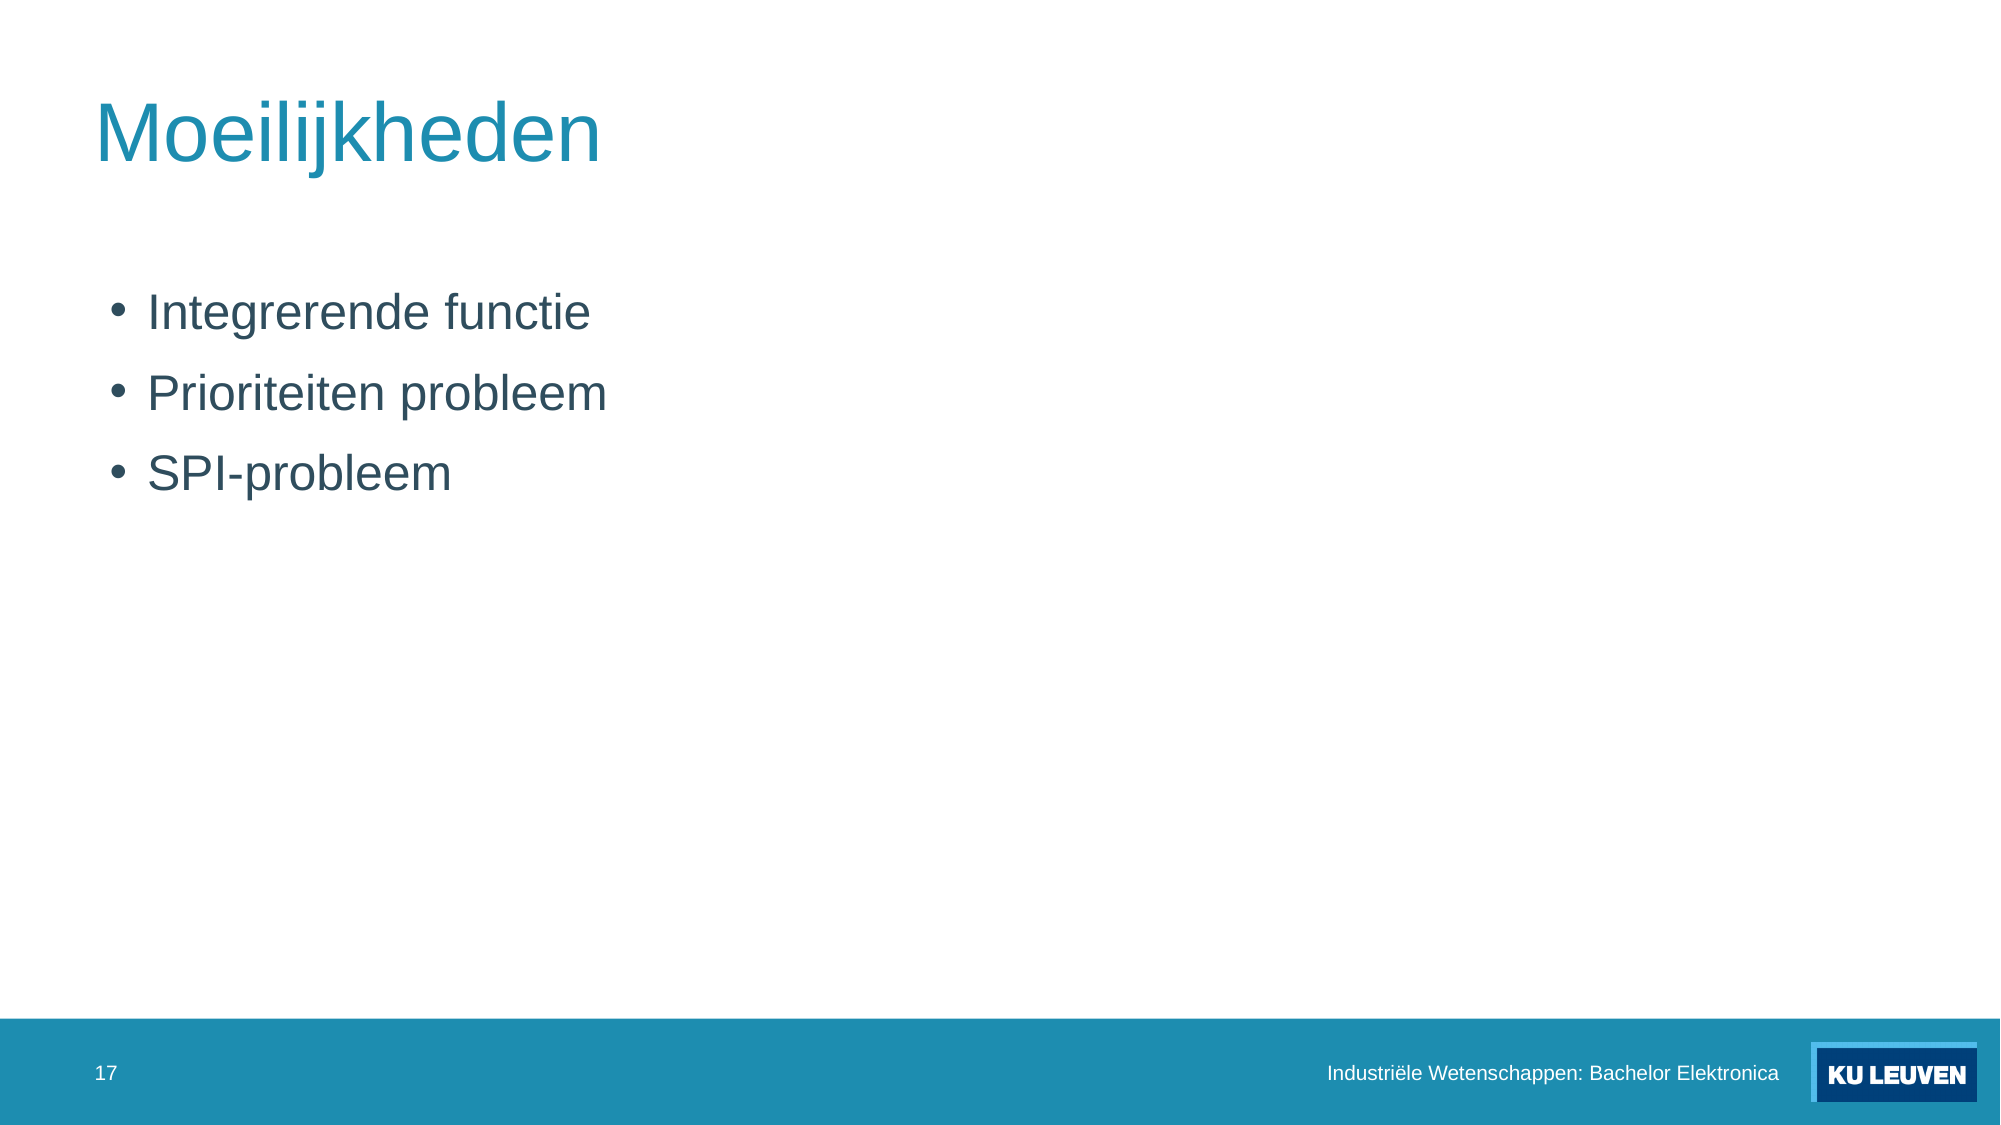

# Moeilijkheden
Integrerende functie
Prioriteiten probleem
SPI-probleem
17
Industriële Wetenschappen: Bachelor Elektronica